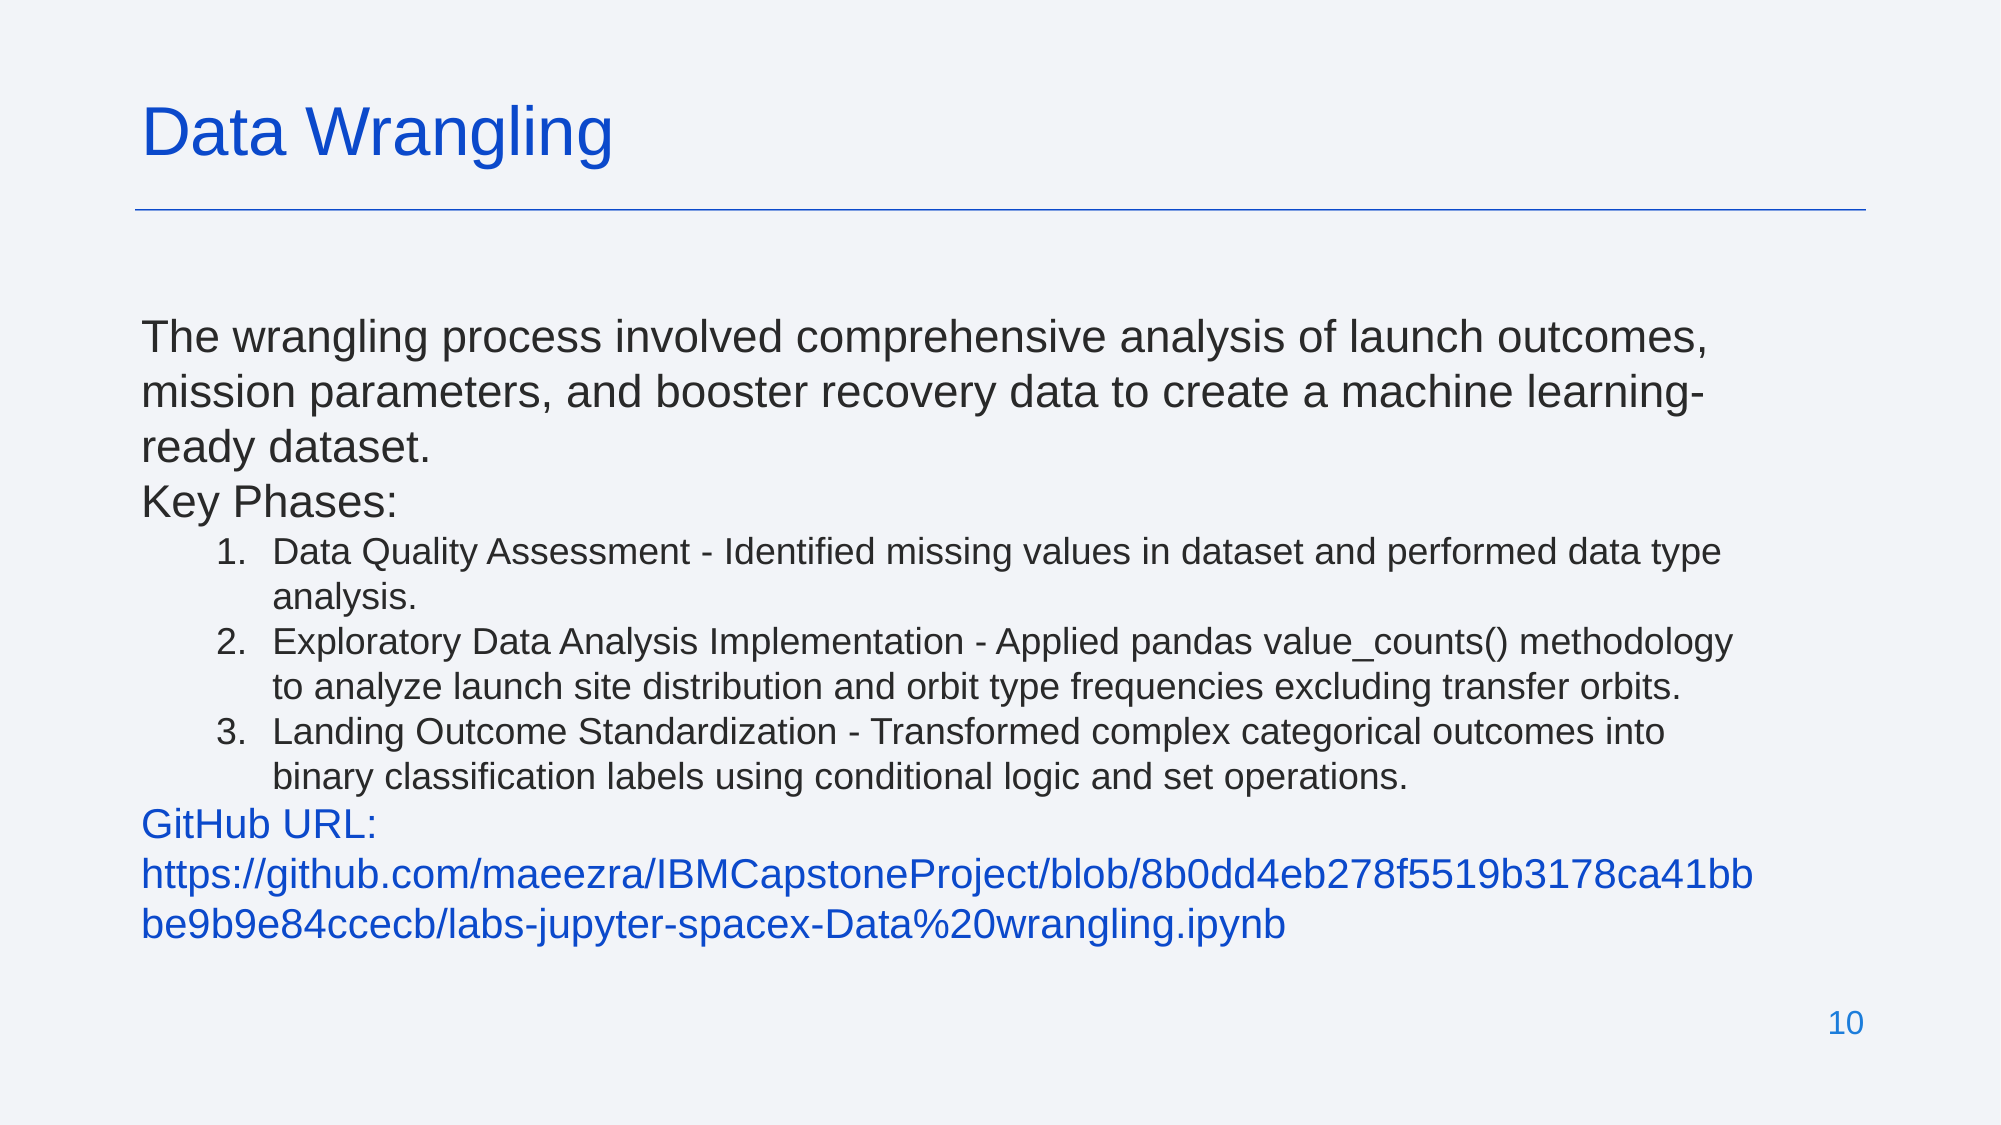

Data Wrangling
The wrangling process involved comprehensive analysis of launch outcomes, mission parameters, and booster recovery data to create a machine learning-ready dataset.
Key Phases:
Data Quality Assessment - Identified missing values in dataset and performed data type analysis.
Exploratory Data Analysis Implementation - Applied pandas value_counts() methodology to analyze launch site distribution and orbit type frequencies excluding transfer orbits.
Landing Outcome Standardization - Transformed complex categorical outcomes into binary classification labels using conditional logic and set operations.
GitHub URL: https://github.com/maeezra/IBMCapstoneProject/blob/8b0dd4eb278f5519b3178ca41bbbe9b9e84ccecb/labs-jupyter-spacex-Data%20wrangling.ipynb

10